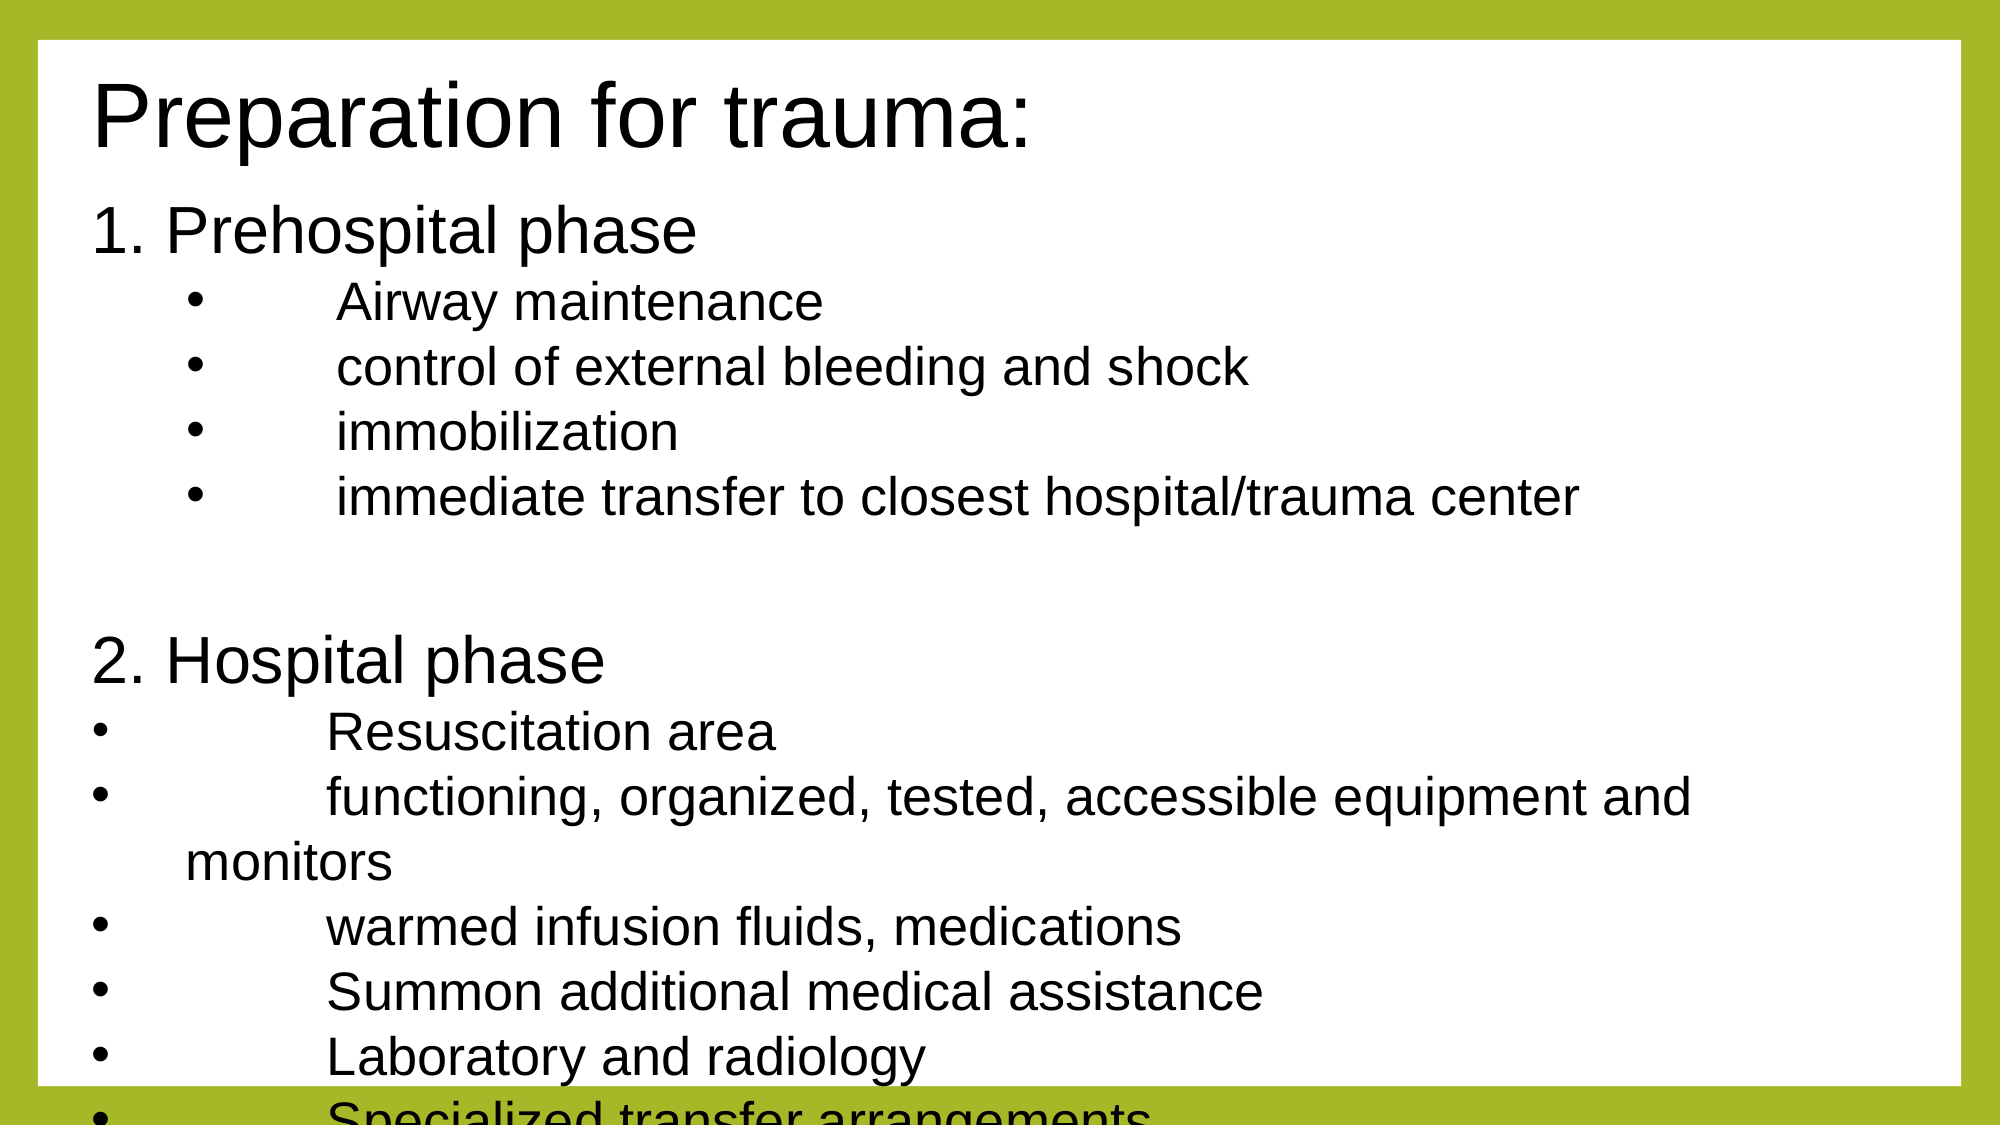

Preparation for trauma:
1. Prehospital phase
	Airway maintenance
	control of external bleeding and shock
	immobilization
	immediate transfer to closest hospital/trauma center

2. Hospital phase
	Resuscitation area
	functioning, organized, tested, accessible equipment and monitors
	warmed infusion fluids, medications
	Summon additional medical assistance
	Laboratory and radiology
	Specialized transfer arrangements